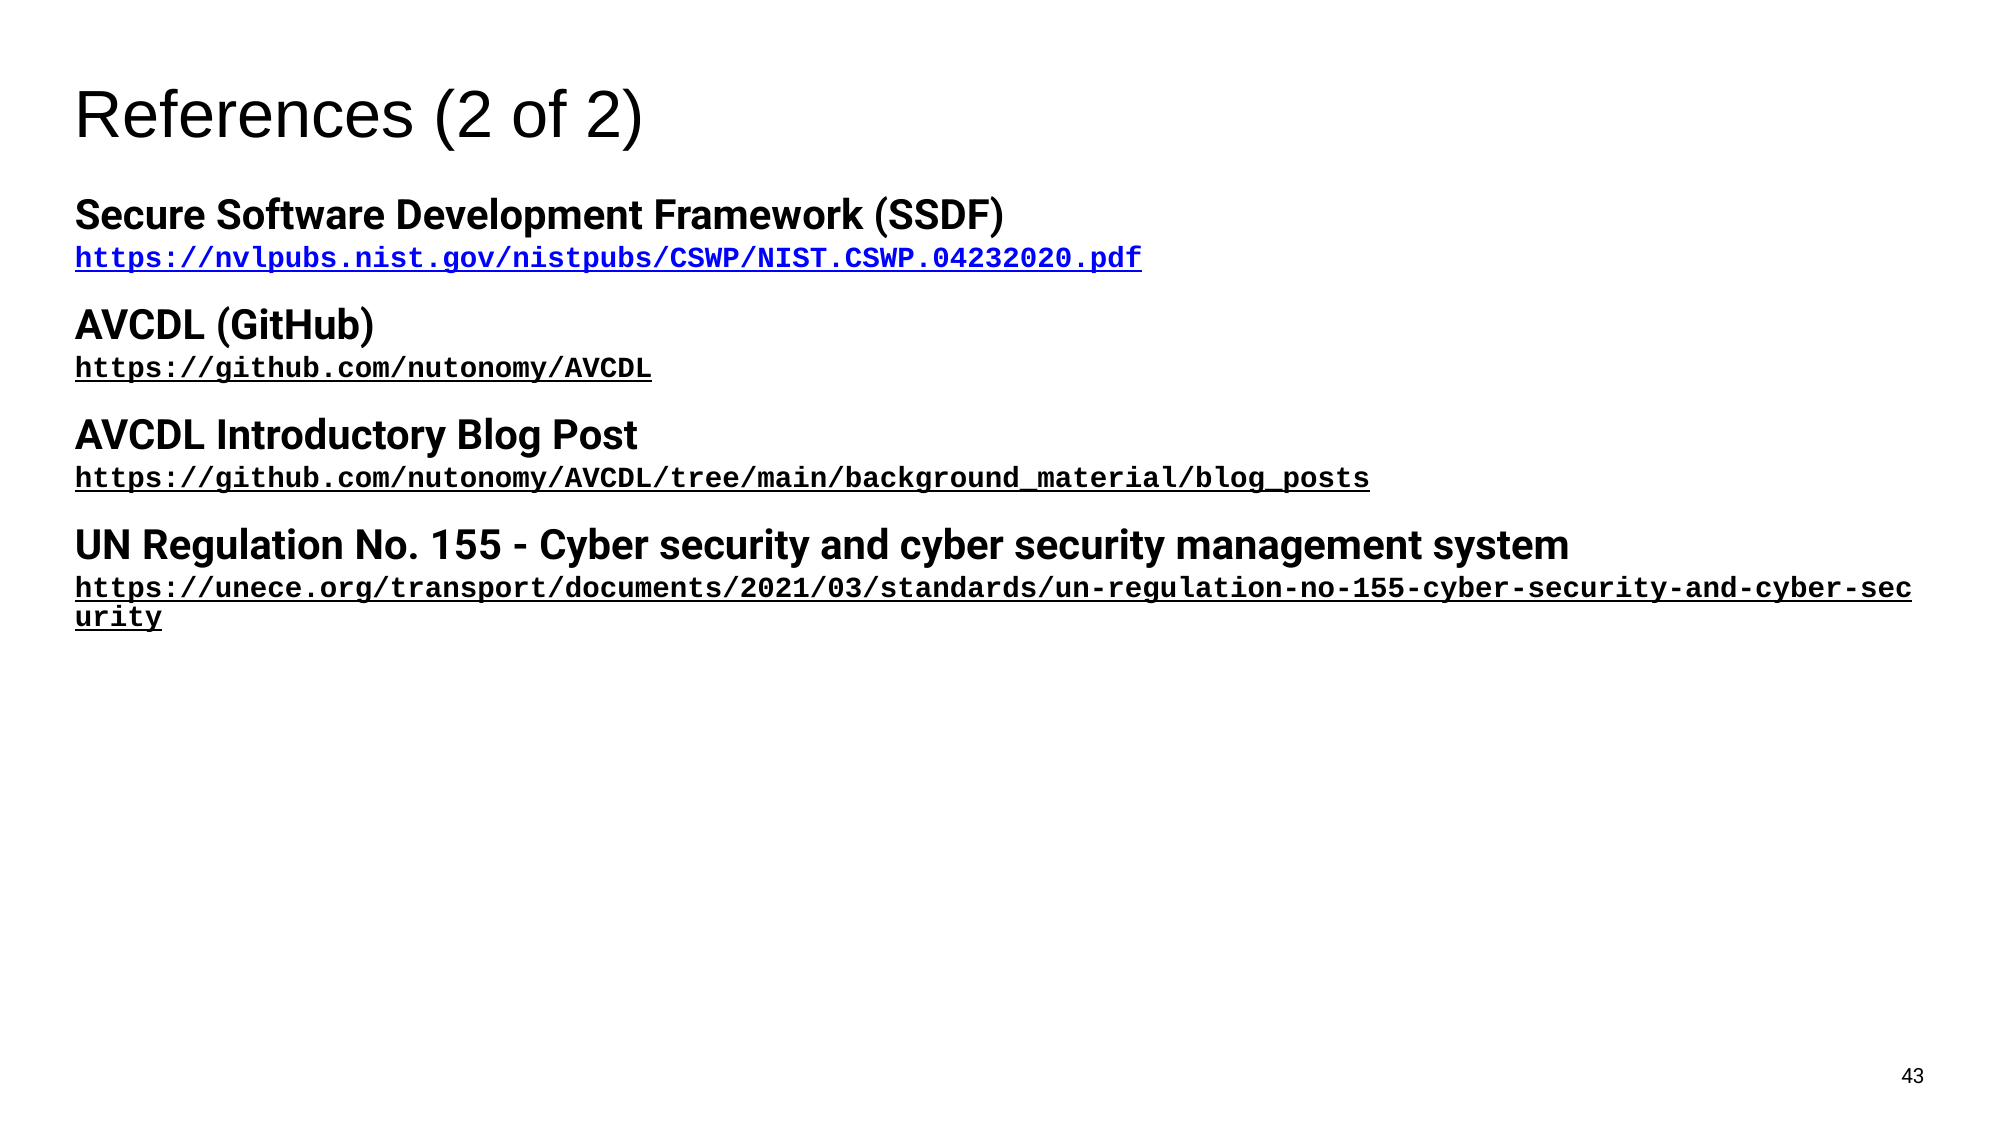

# References (2 of 2)
Secure Software Development Framework (SSDF)
https://nvlpubs.nist.gov/nistpubs/CSWP/NIST.CSWP.04232020.pdf
AVCDL (GitHub)
https://github.com/nutonomy/AVCDL
AVCDL Introductory Blog Post
https://github.com/nutonomy/AVCDL/tree/main/background_material/blog_posts
UN Regulation No. 155 - Cyber security and cyber security management system
https://unece.org/transport/documents/2021/03/standards/un-regulation-no-155-cyber-security-and-cyber-security
43